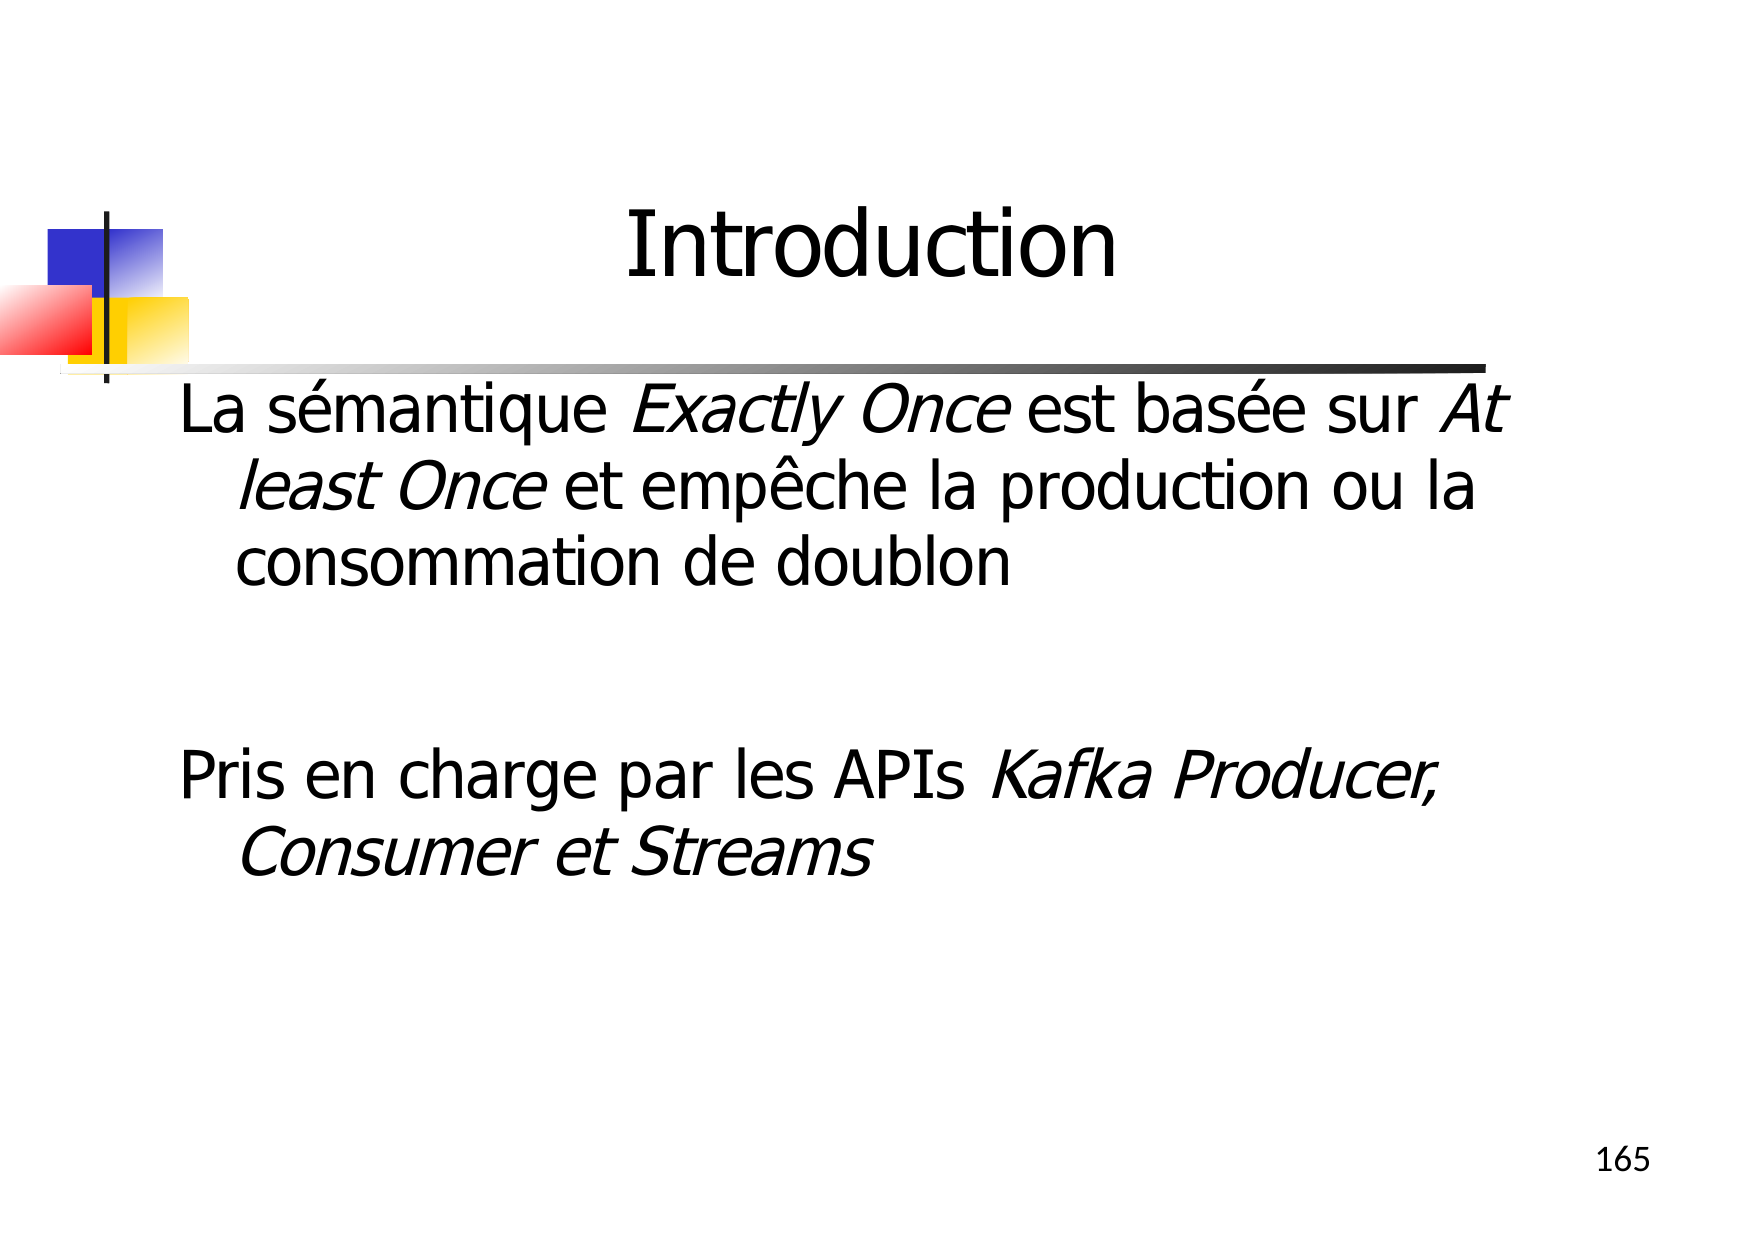

Introduction
La sémantique Exactly Once est basée sur At least Once et empêche la production ou la consommation de doublon

Pris en charge par les APIs Kafka Producer, Consumer et Streams